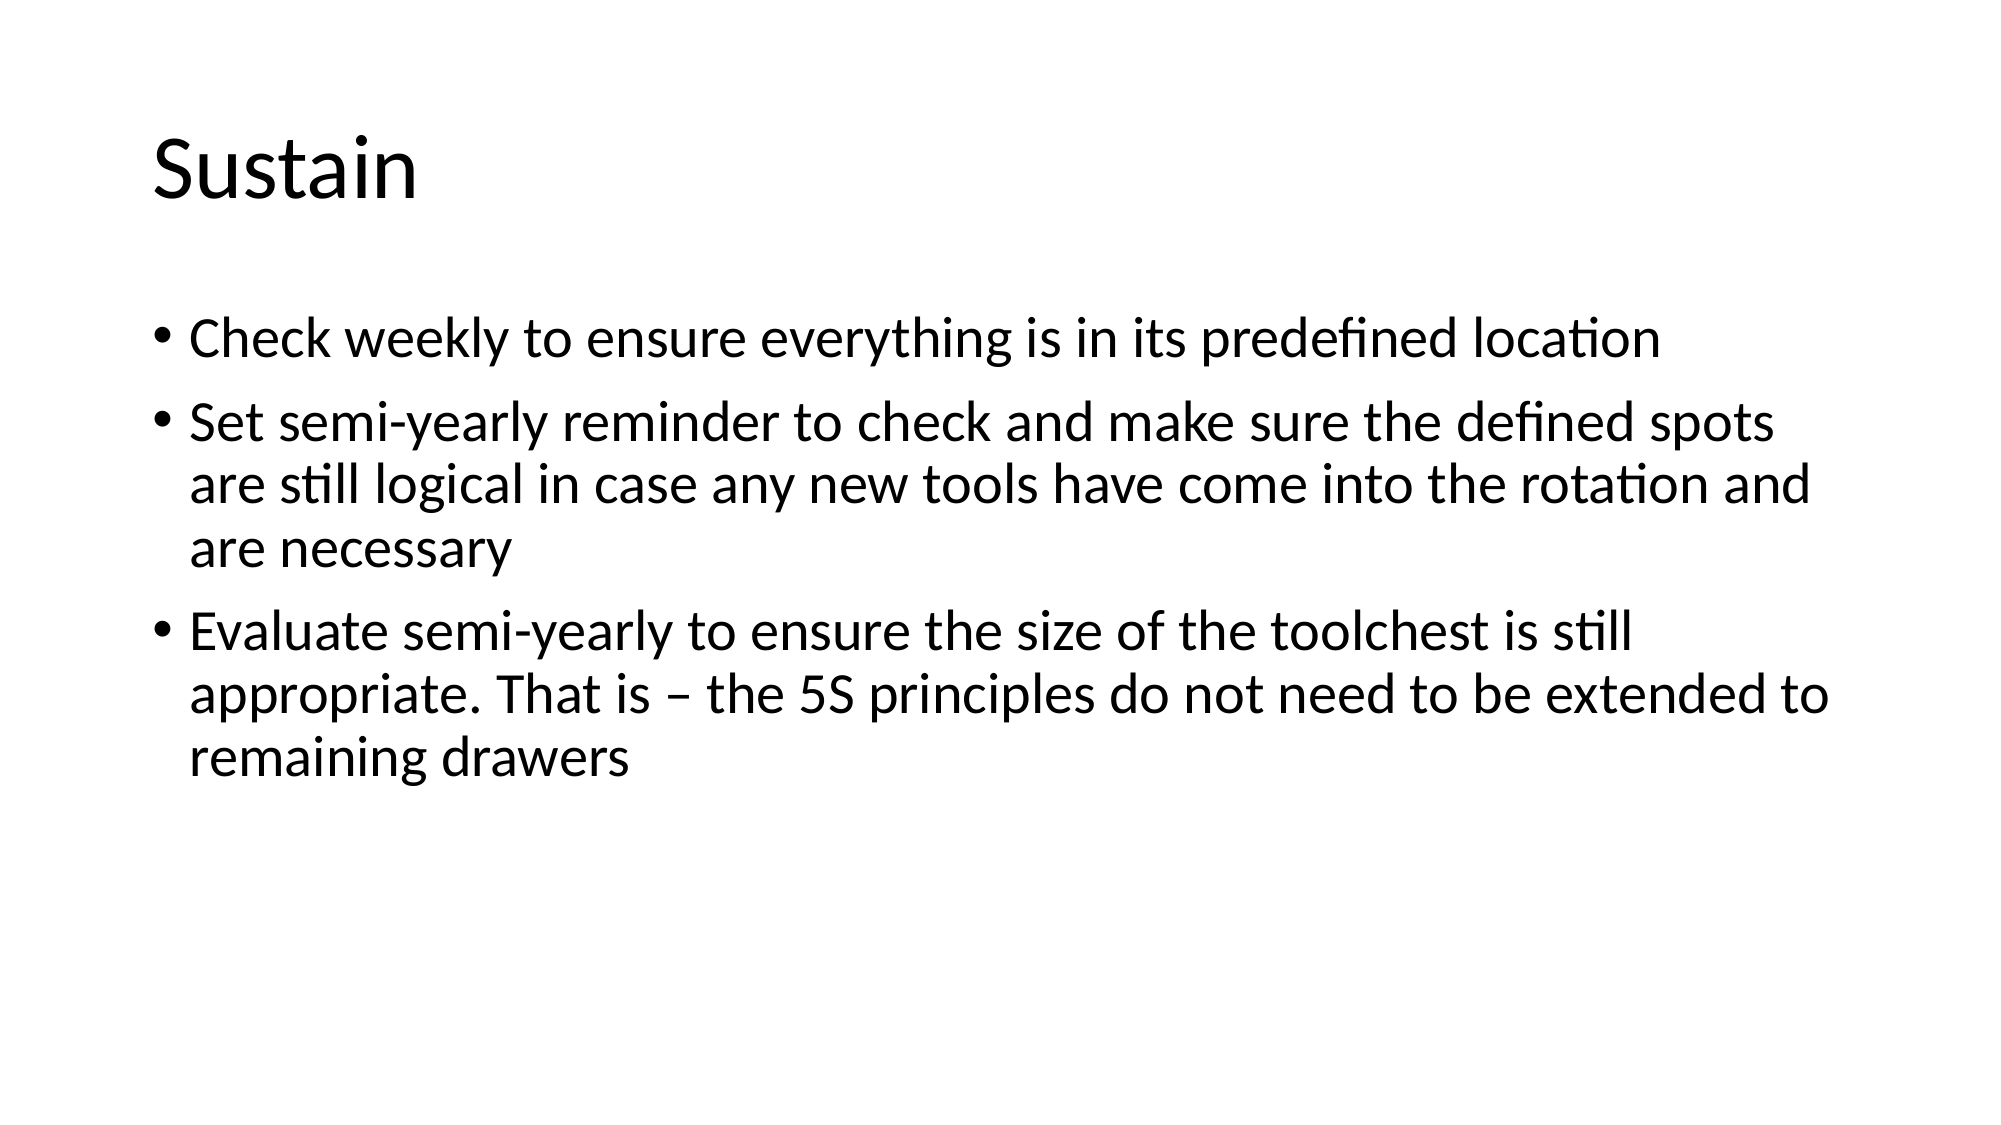

# Sustain
Check weekly to ensure everything is in its predefined location
Set semi-yearly reminder to check and make sure the defined spots are still logical in case any new tools have come into the rotation and are necessary
Evaluate semi-yearly to ensure the size of the toolchest is still appropriate. That is – the 5S principles do not need to be extended to remaining drawers